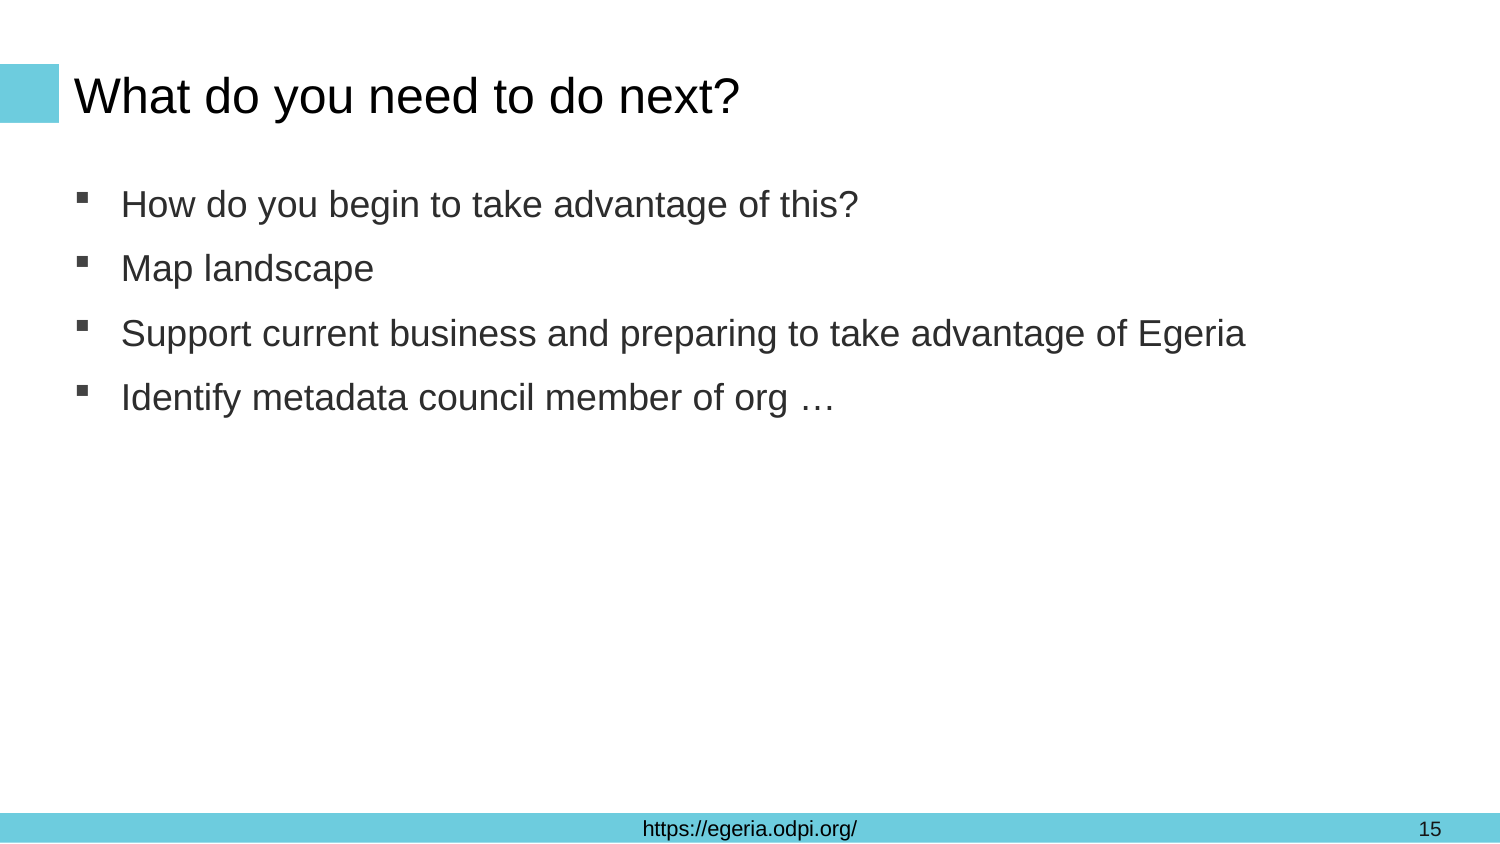

# What do you need to do next?
How do you begin to take advantage of this?
Map landscape
Support current business and preparing to take advantage of Egeria
Identify metadata council member of org …
15